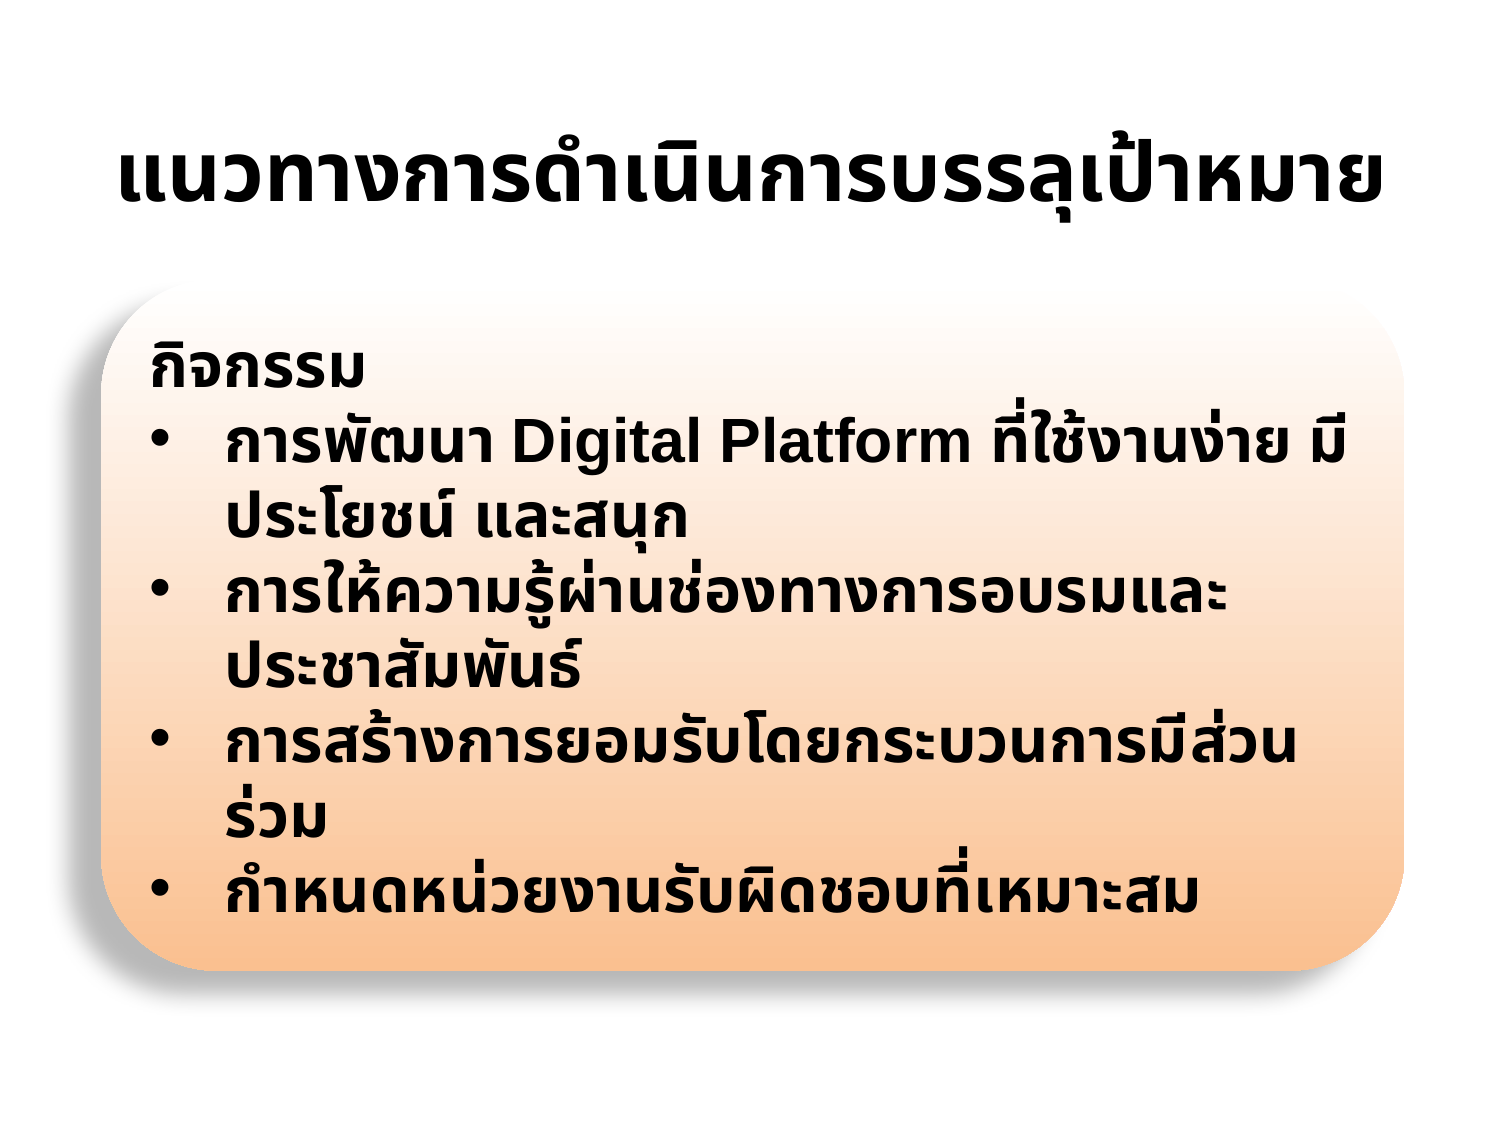

แนวทางการดำเนินการบรรลุเป้าหมาย
กิจกรรม
การพัฒนา Digital Platform ที่ใช้งานง่าย มีประโยชน์ และสนุก
การให้ความรู้ผ่านช่องทางการอบรมและประชาสัมพันธ์
การสร้างการยอมรับโดยกระบวนการมีส่วนร่วม
กำหนดหน่วยงานรับผิดชอบที่เหมาะสม